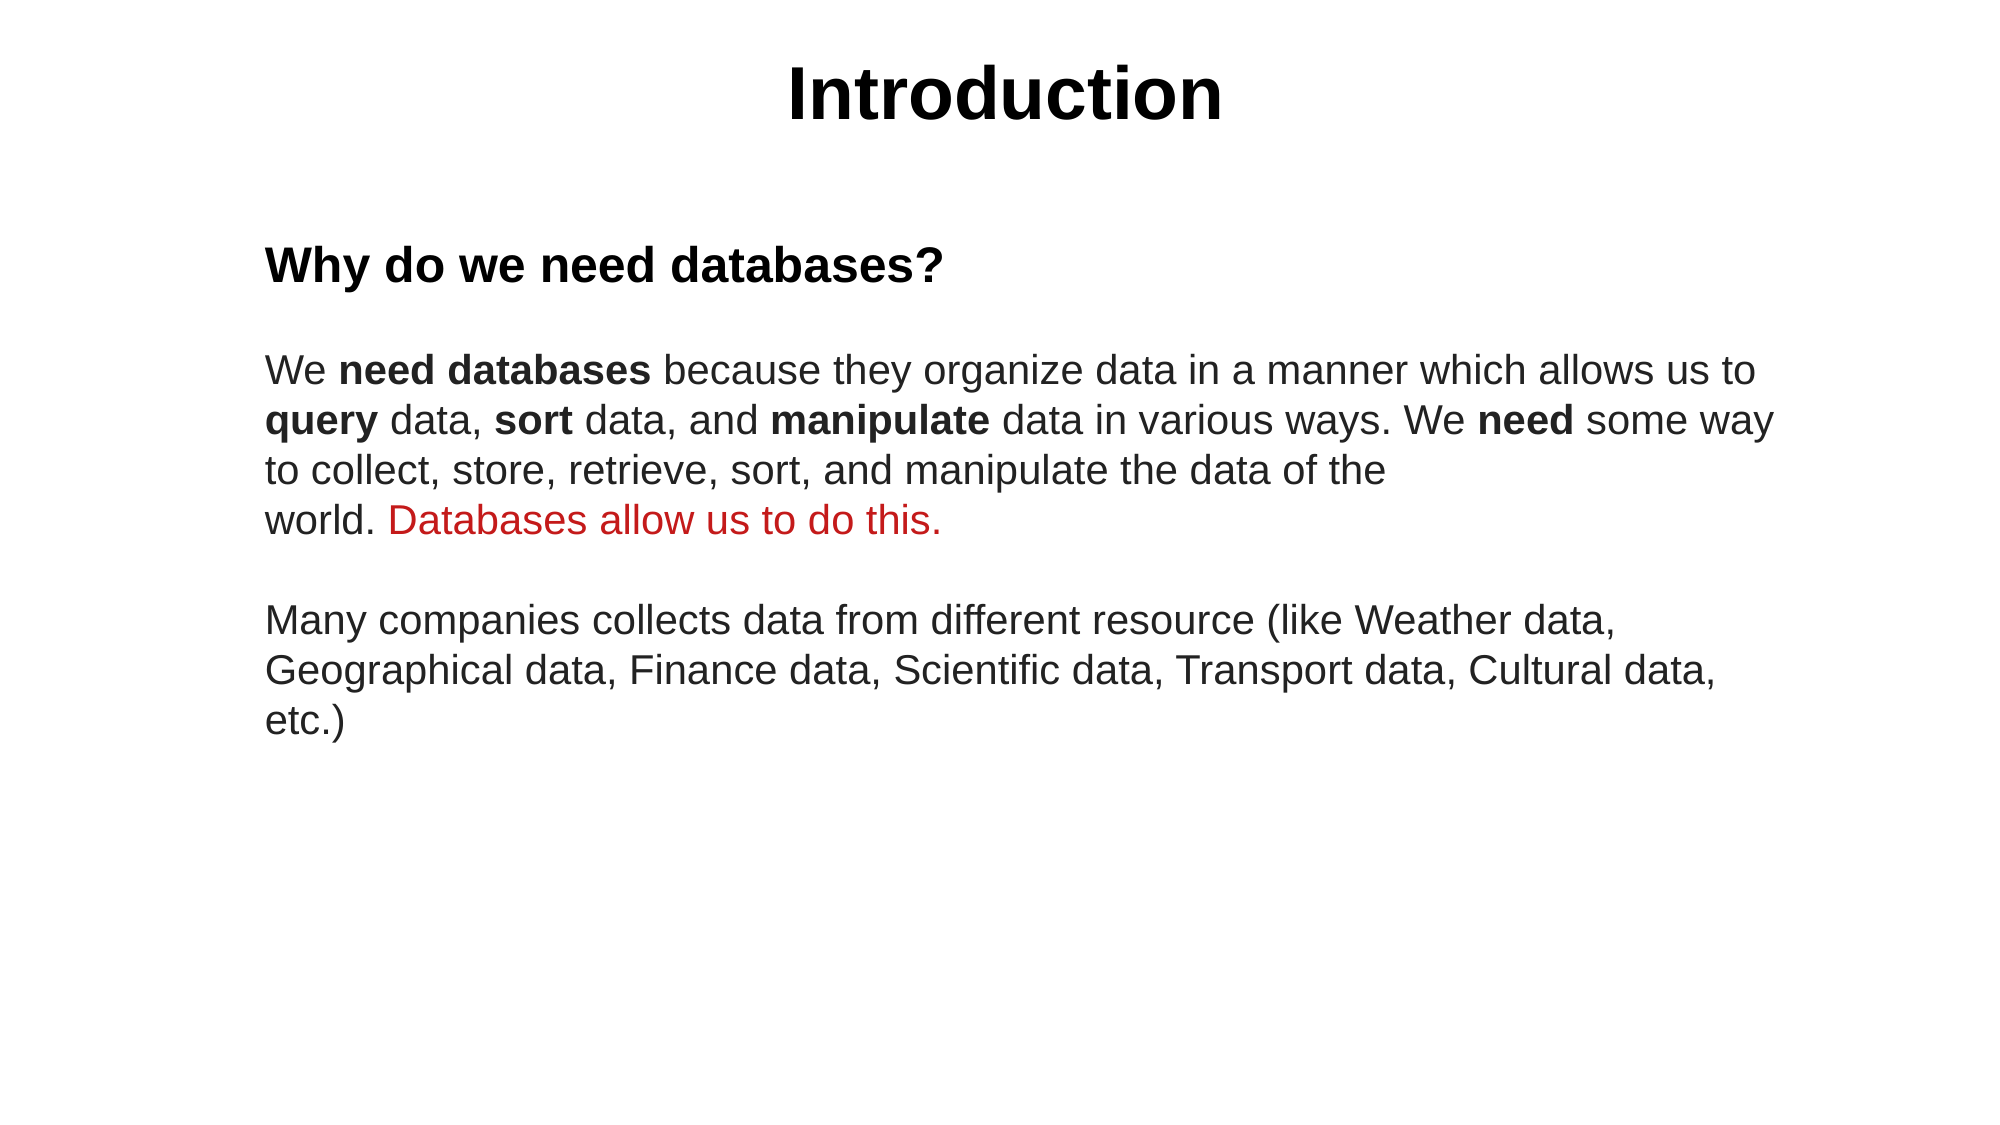

Introduction
Why do we need databases?

We need databases because they organize data in a manner which allows us to query data, sort data, and manipulate data in various ways. We need some way to collect, store, retrieve, sort, and manipulate the data of the world. Databases allow us to do this.

Many companies collects data from different resource (like Weather data, Geographical data, Finance data, Scientific data, Transport data, Cultural data, etc.)